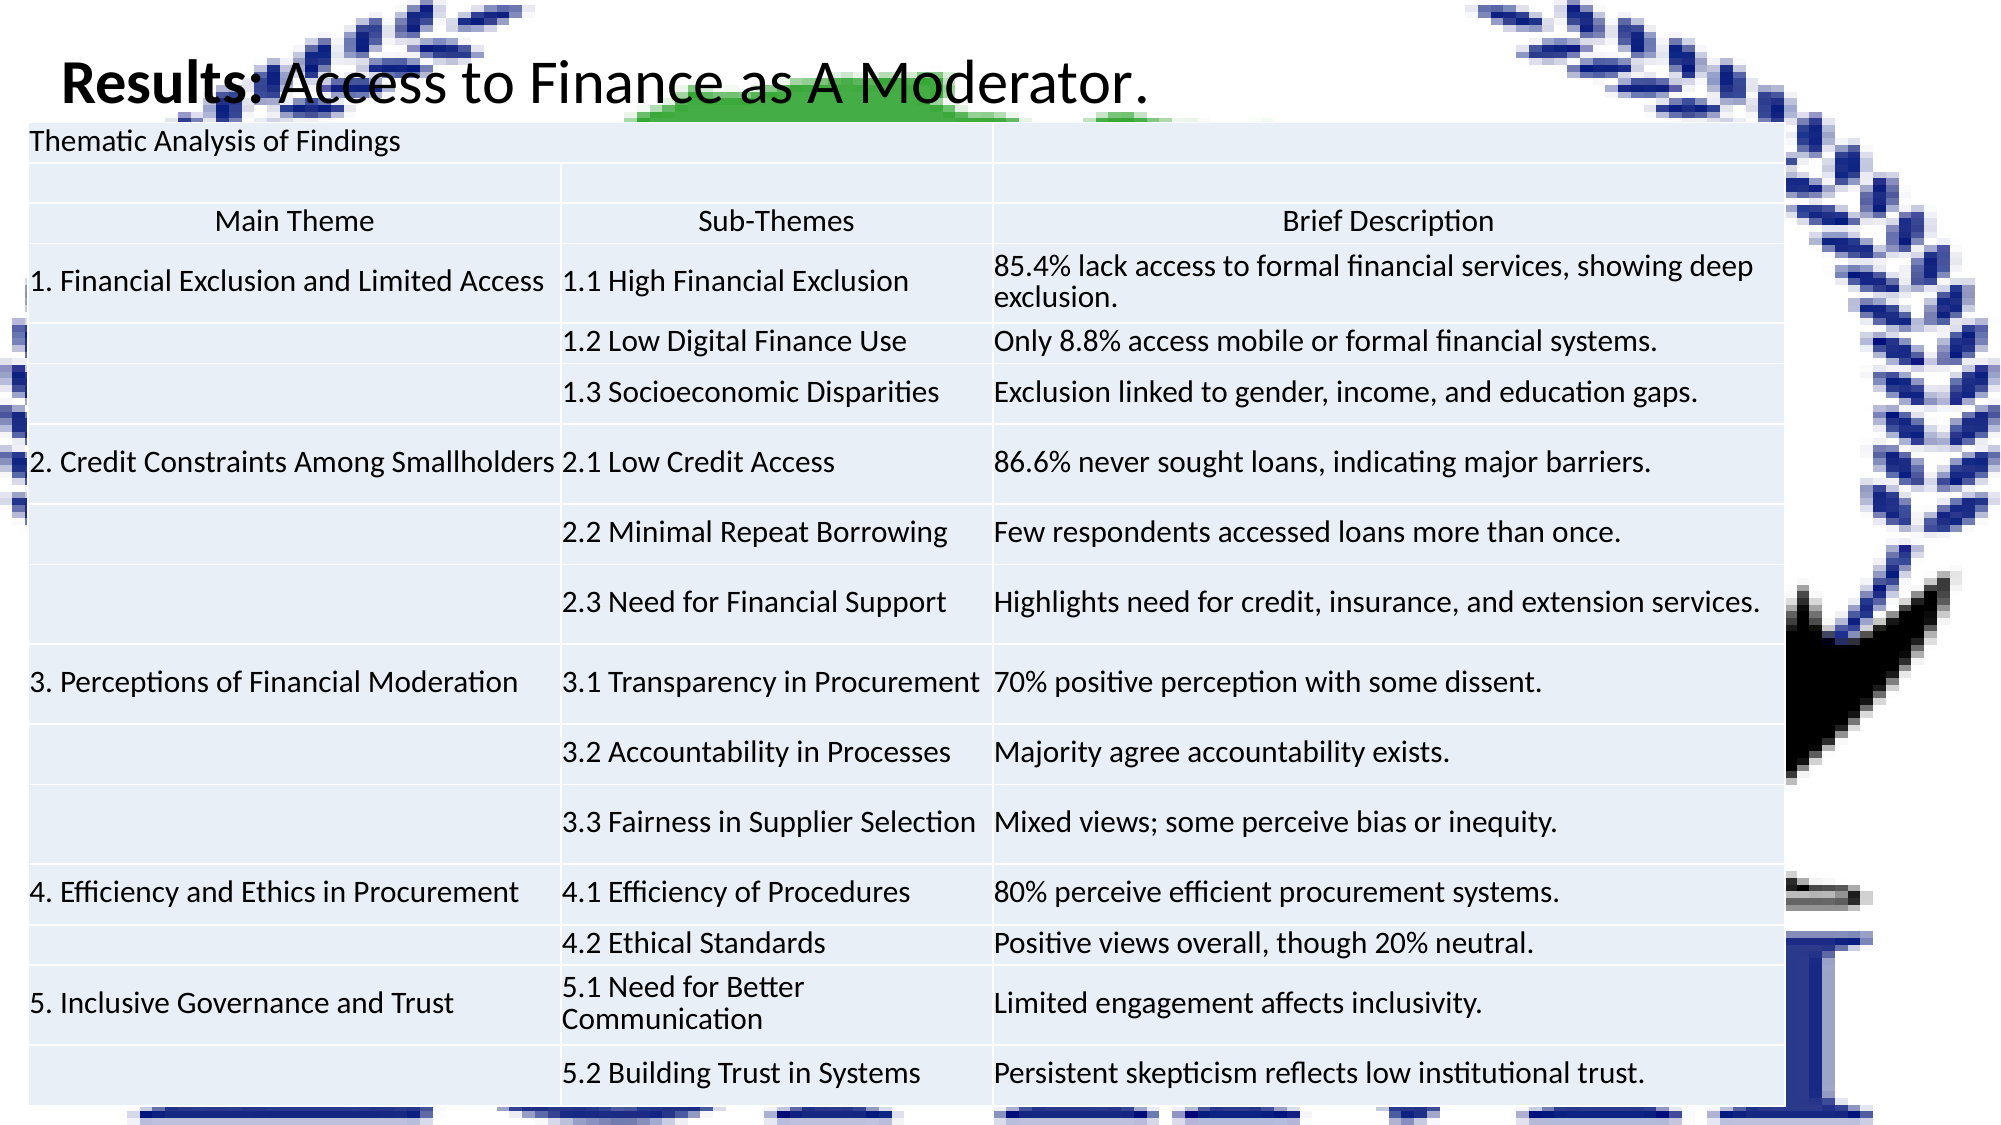

Results: Access to Finance as A Moderator.
| Thematic Analysis of Findings |  |  |
| --- | --- | --- |
|  |  |  |
| Main Theme | Sub-Themes | Brief Description |
| 1. Financial Exclusion and Limited Access | 1.1 High Financial Exclusion | 85.4% lack access to formal financial services, showing deep exclusion. |
|  | 1.2 Low Digital Finance Use | Only 8.8% access mobile or formal financial systems. |
|  | 1.3 Socioeconomic Disparities | Exclusion linked to gender, income, and education gaps. |
| 2. Credit Constraints Among Smallholders | 2.1 Low Credit Access | 86.6% never sought loans, indicating major barriers. |
|  | 2.2 Minimal Repeat Borrowing | Few respondents accessed loans more than once. |
|  | 2.3 Need for Financial Support | Highlights need for credit, insurance, and extension services. |
| 3. Perceptions of Financial Moderation | 3.1 Transparency in Procurement | 70% positive perception with some dissent. |
|  | 3.2 Accountability in Processes | Majority agree accountability exists. |
|  | 3.3 Fairness in Supplier Selection | Mixed views; some perceive bias or inequity. |
| 4. Efficiency and Ethics in Procurement | 4.1 Efficiency of Procedures | 80% perceive efficient procurement systems. |
|  | 4.2 Ethical Standards | Positive views overall, though 20% neutral. |
| 5. Inclusive Governance and Trust | 5.1 Need for Better Communication | Limited engagement affects inclusivity. |
|  | 5.2 Building Trust in Systems | Persistent skepticism reflects low institutional trust. |